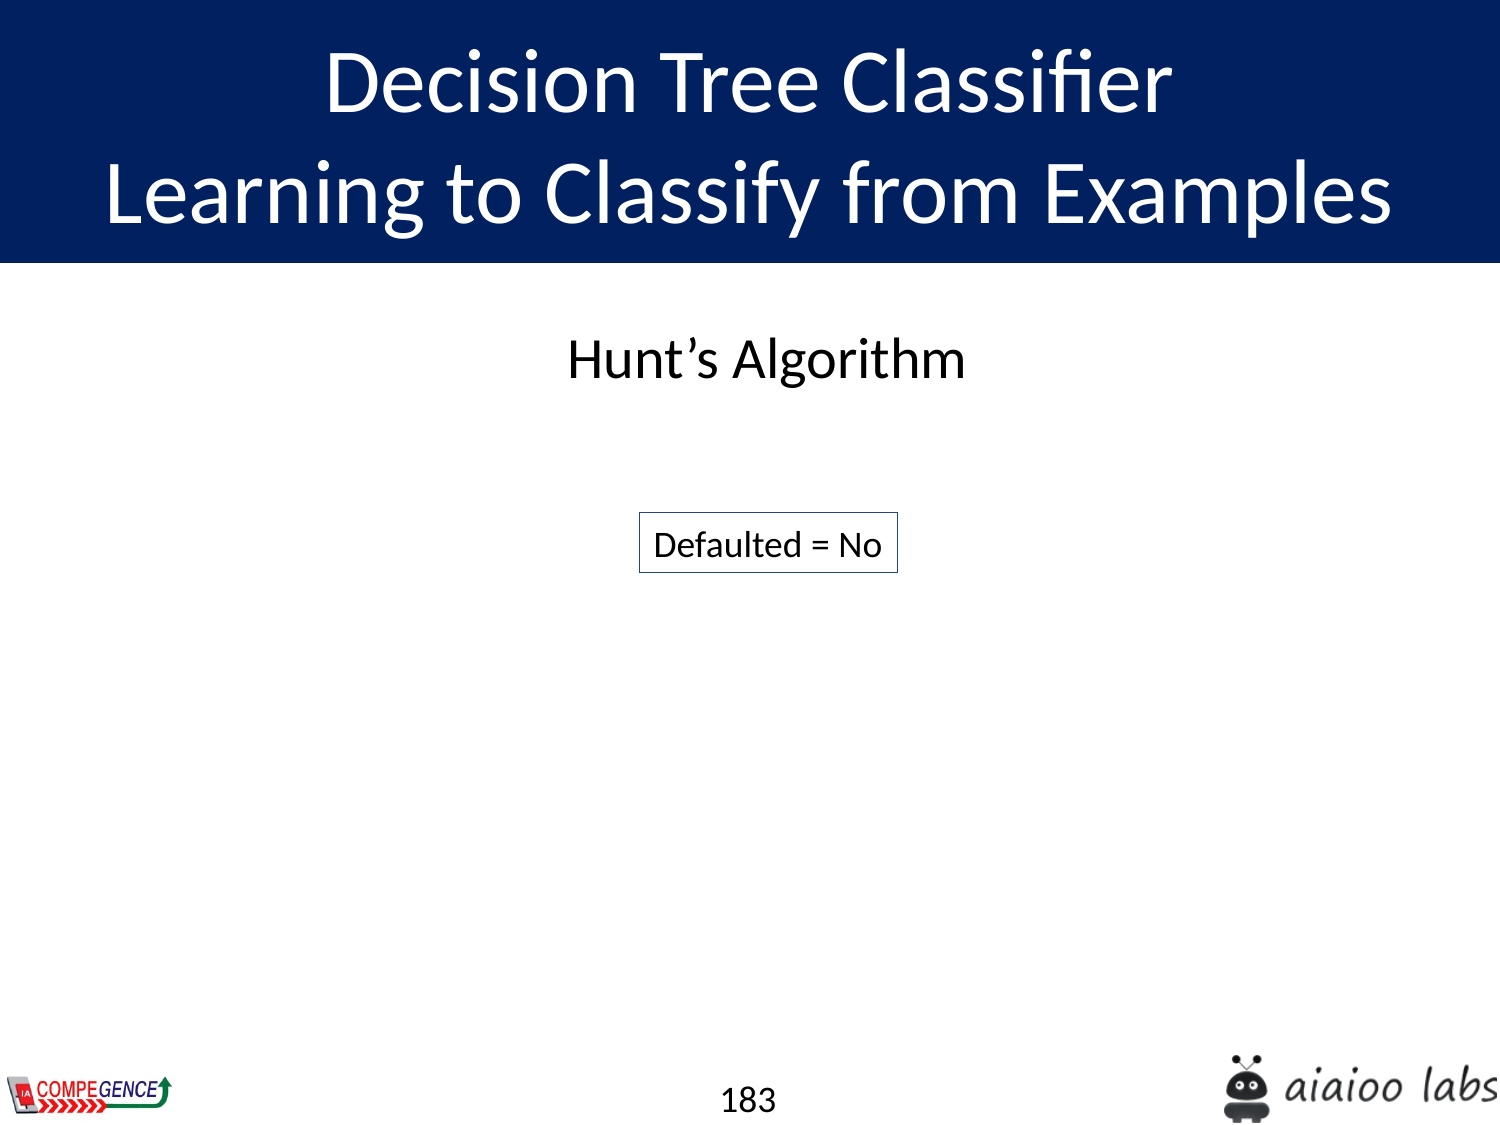

Decision Tree Classifier
Learning to Classify from Examples
Hunt’s Algorithm
Defaulted = No